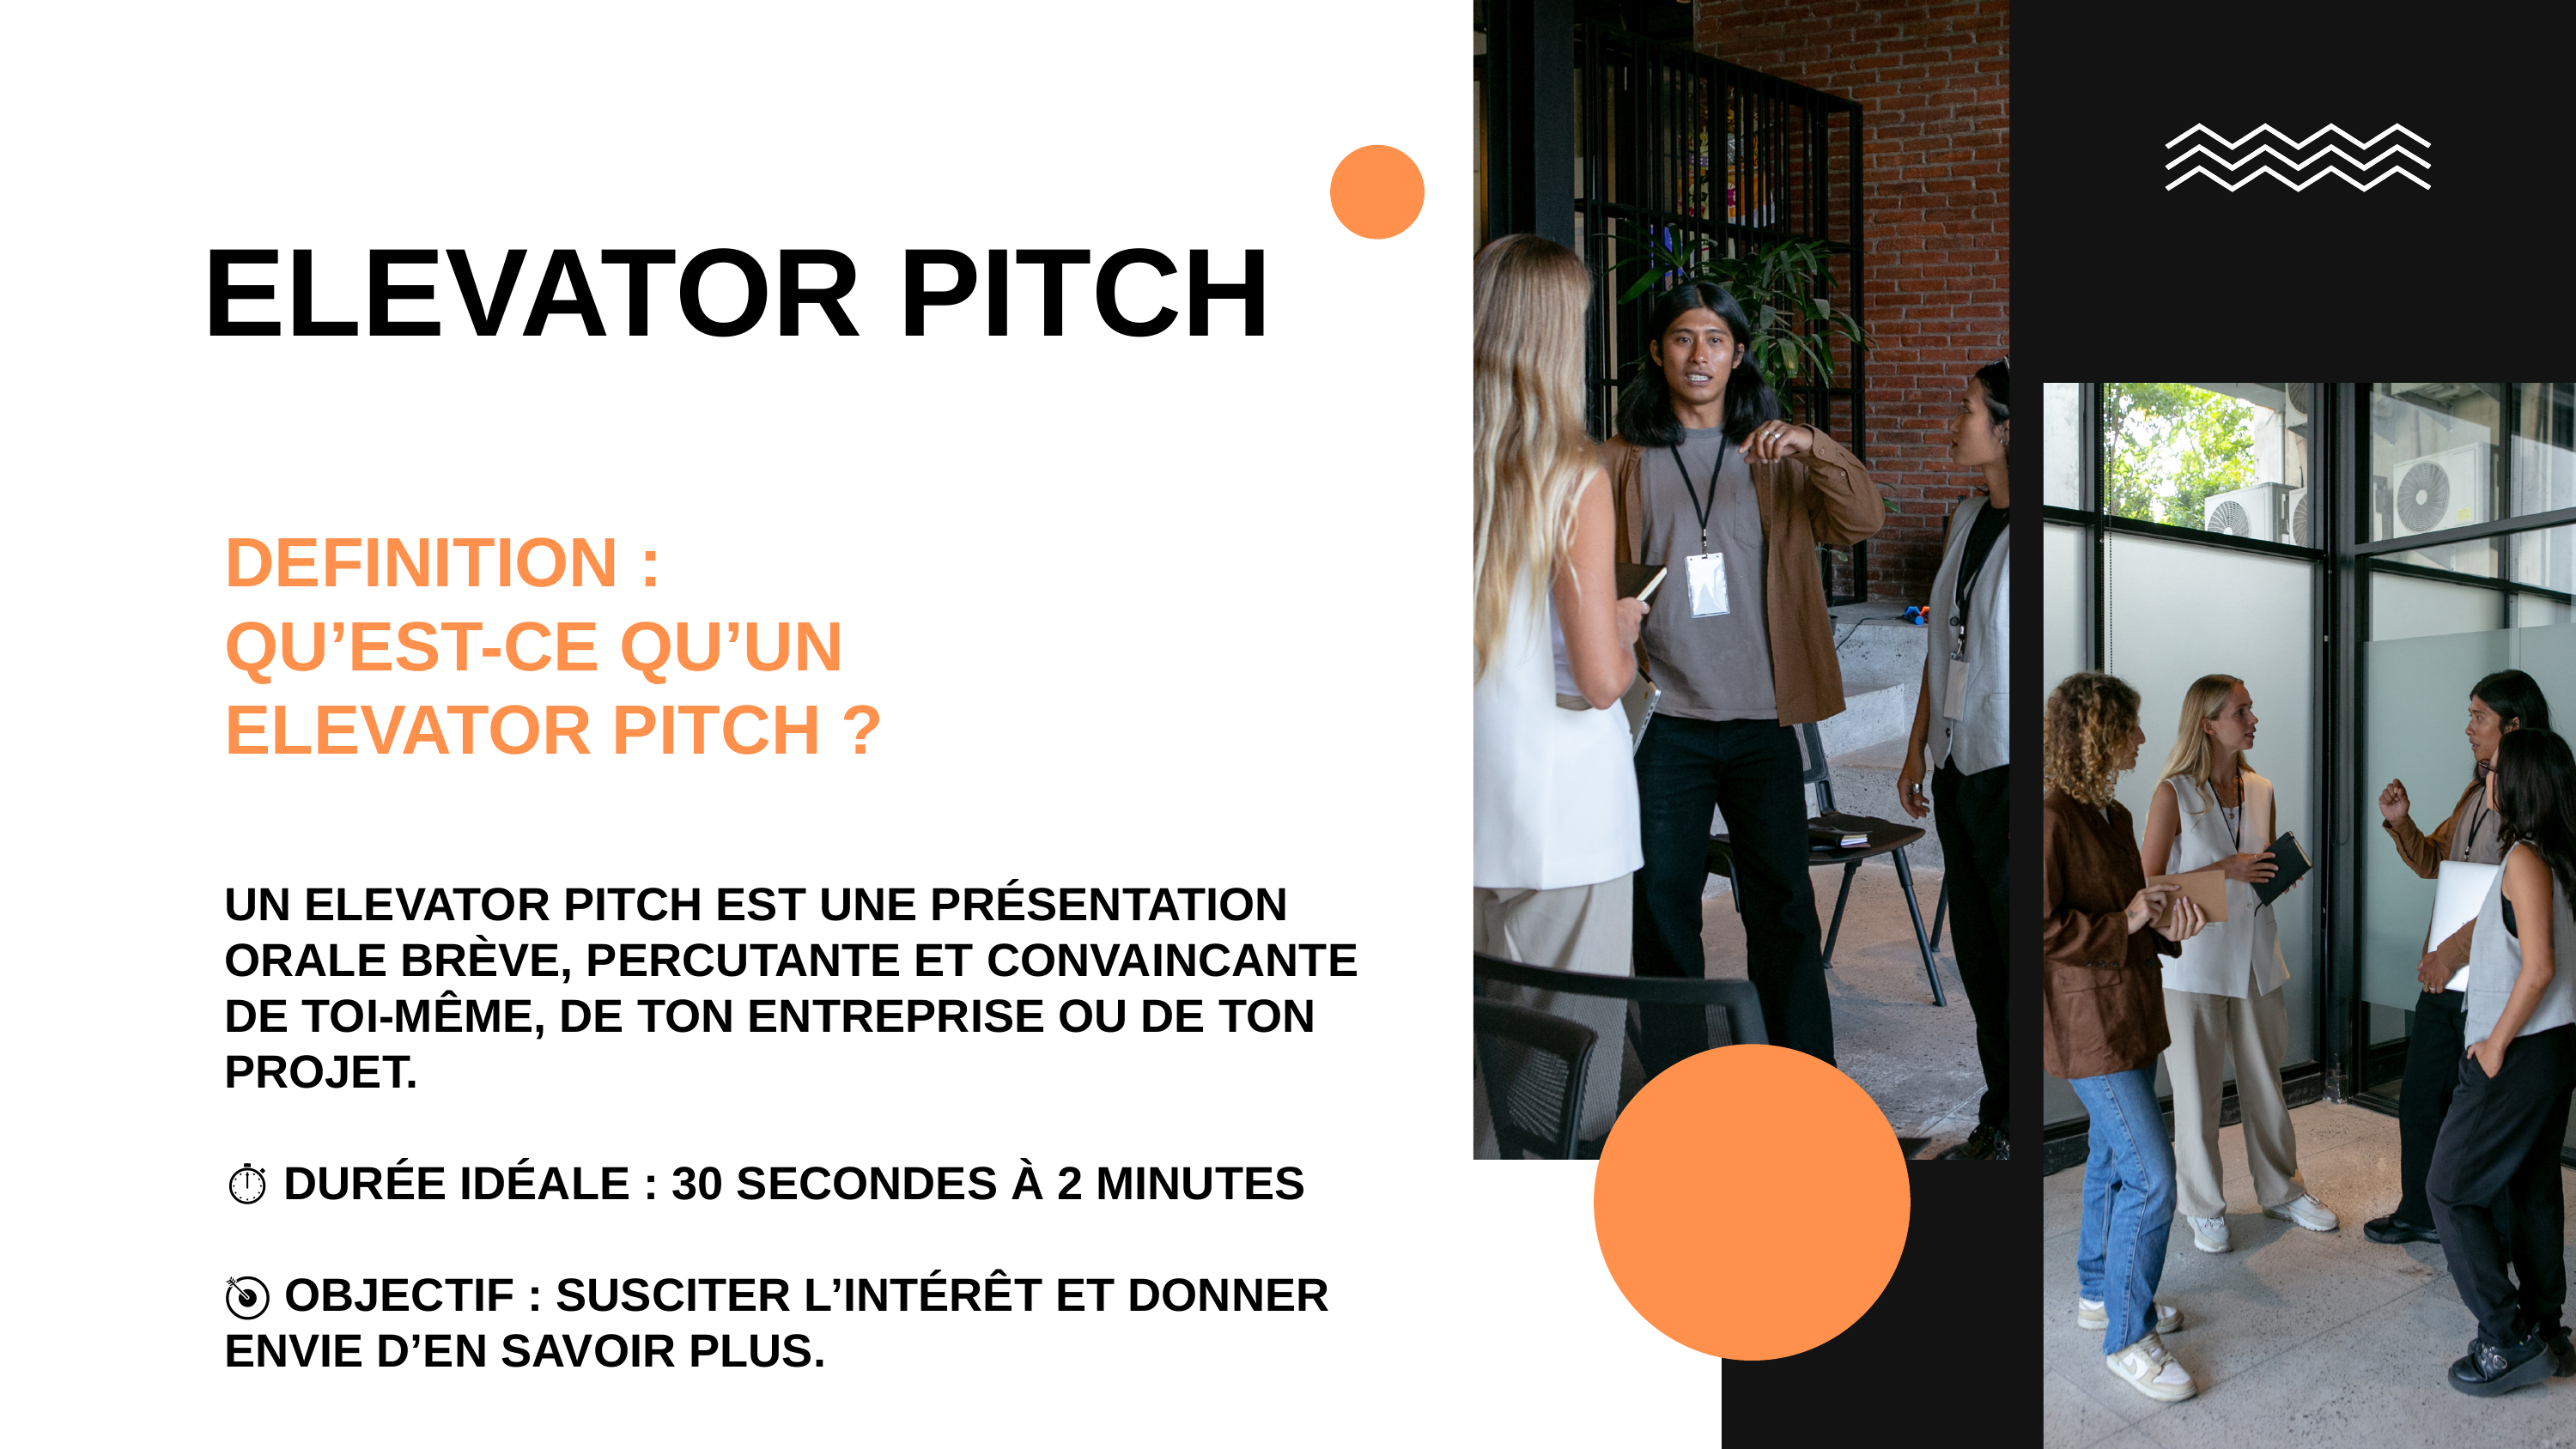

ELEVATOR PITCH

DEFINITION :
QU’EST-CE QU’UN ELEVATOR PITCH ?
UN ELEVATOR PITCH EST UNE PRÉSENTATION ORALE BRÈVE, PERCUTANTE ET CONVAINCANTE DE TOI-MÊME, DE TON ENTREPRISE OU DE TON PROJET.

⏱ DURÉE IDÉALE : 30 SECONDES À 2 MINUTES

🎯 OBJECTIF : SUSCITER L’INTÉRÊT ET DONNER ENVIE D’EN SAVOIR PLUS.